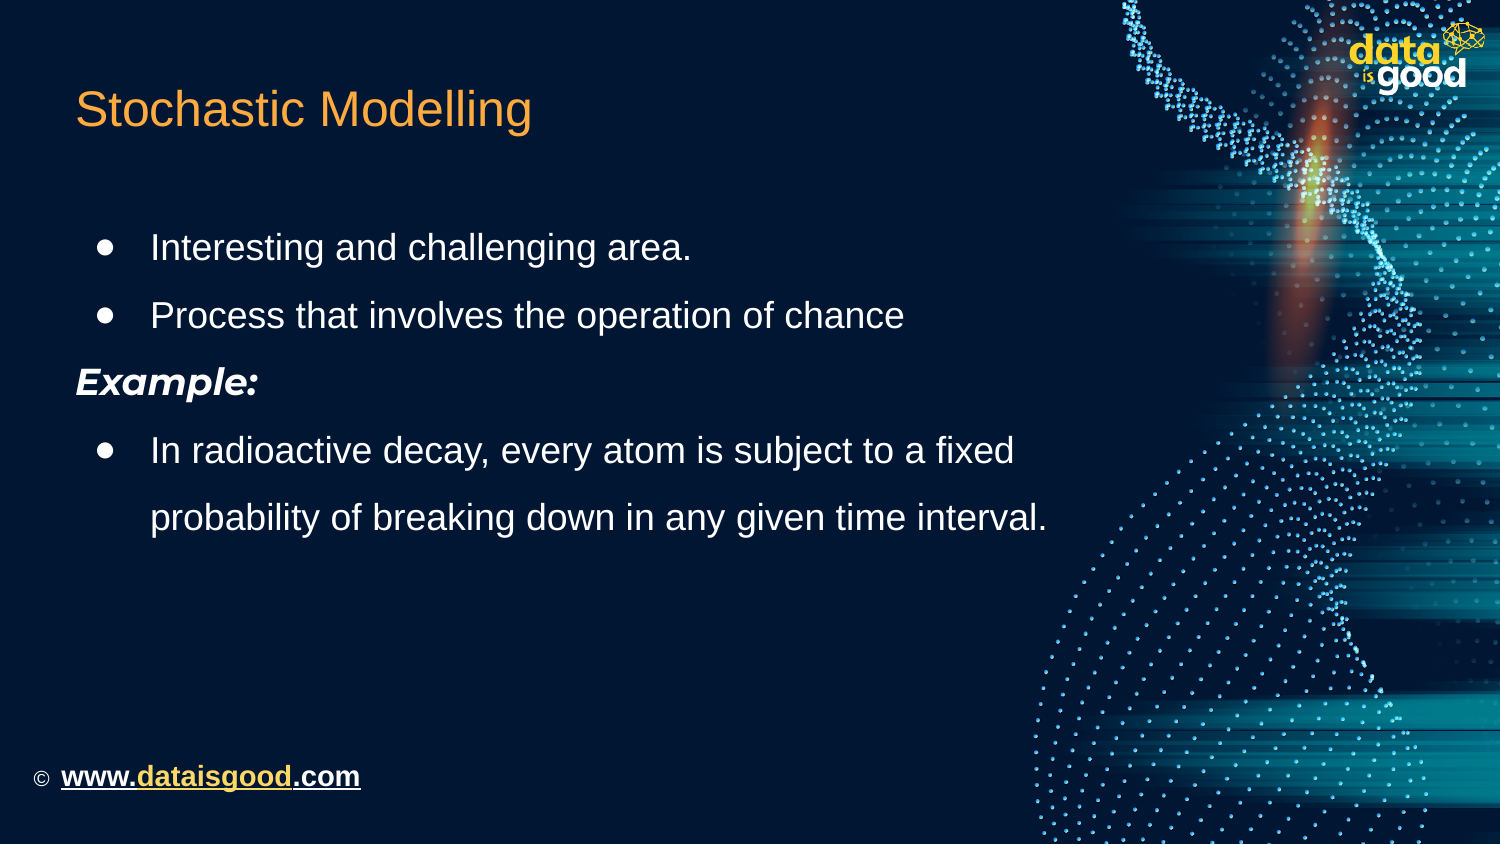

# Stochastic Modelling
Interesting and challenging area.
Process that involves the operation of chance
Example:
In radioactive decay, every atom is subject to a fixed probability of breaking down in any given time interval.